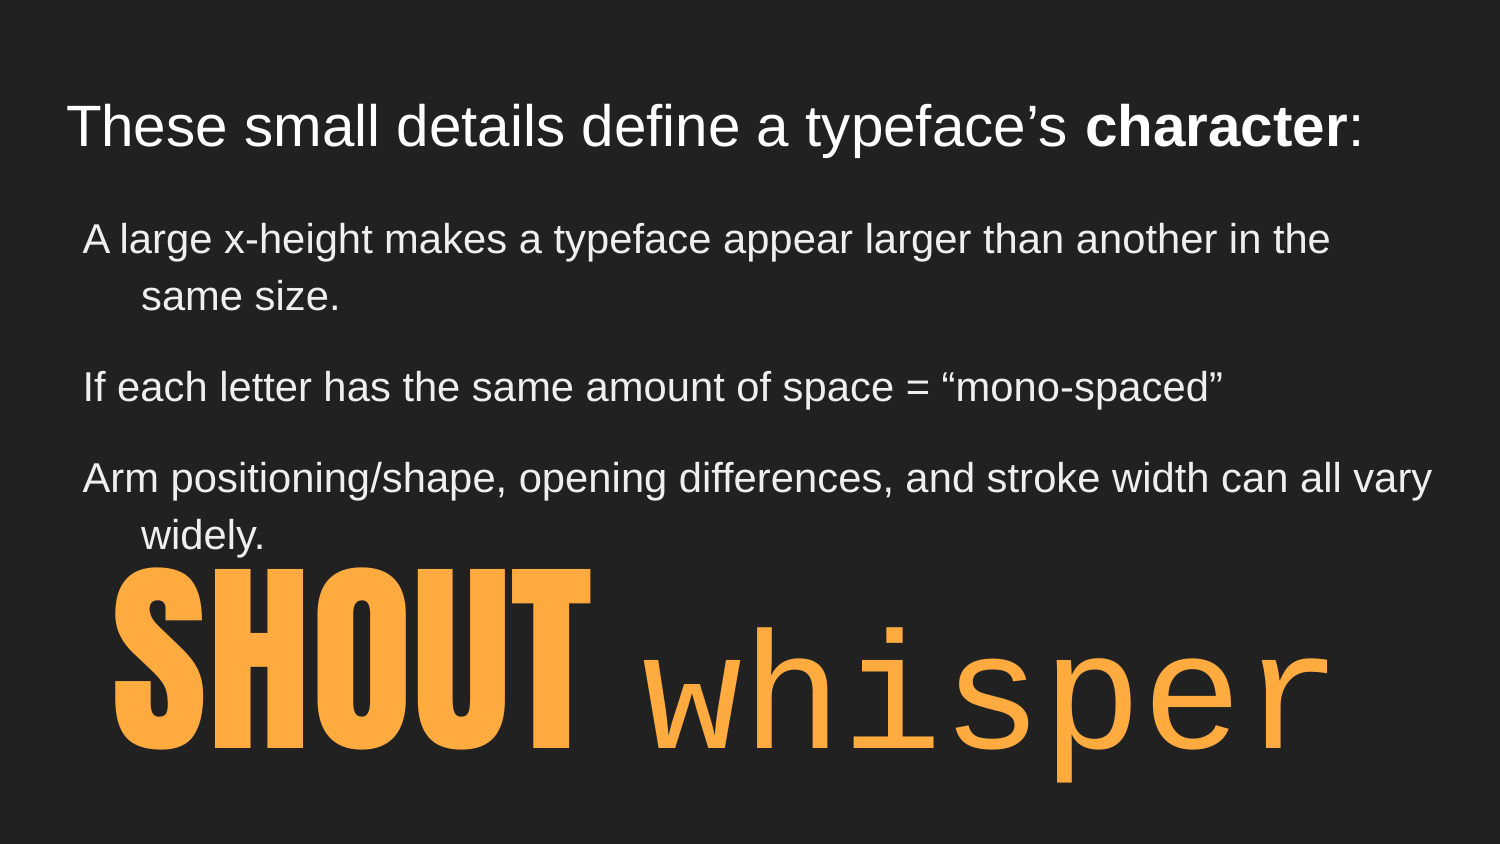

# These small details define a typeface’s character:
A large x-height makes a typeface appear larger than another in the same size.
If each letter has the same amount of space = “mono-spaced”
Arm positioning/shape, opening differences, and stroke width can all vary widely.

SHOUT whisper